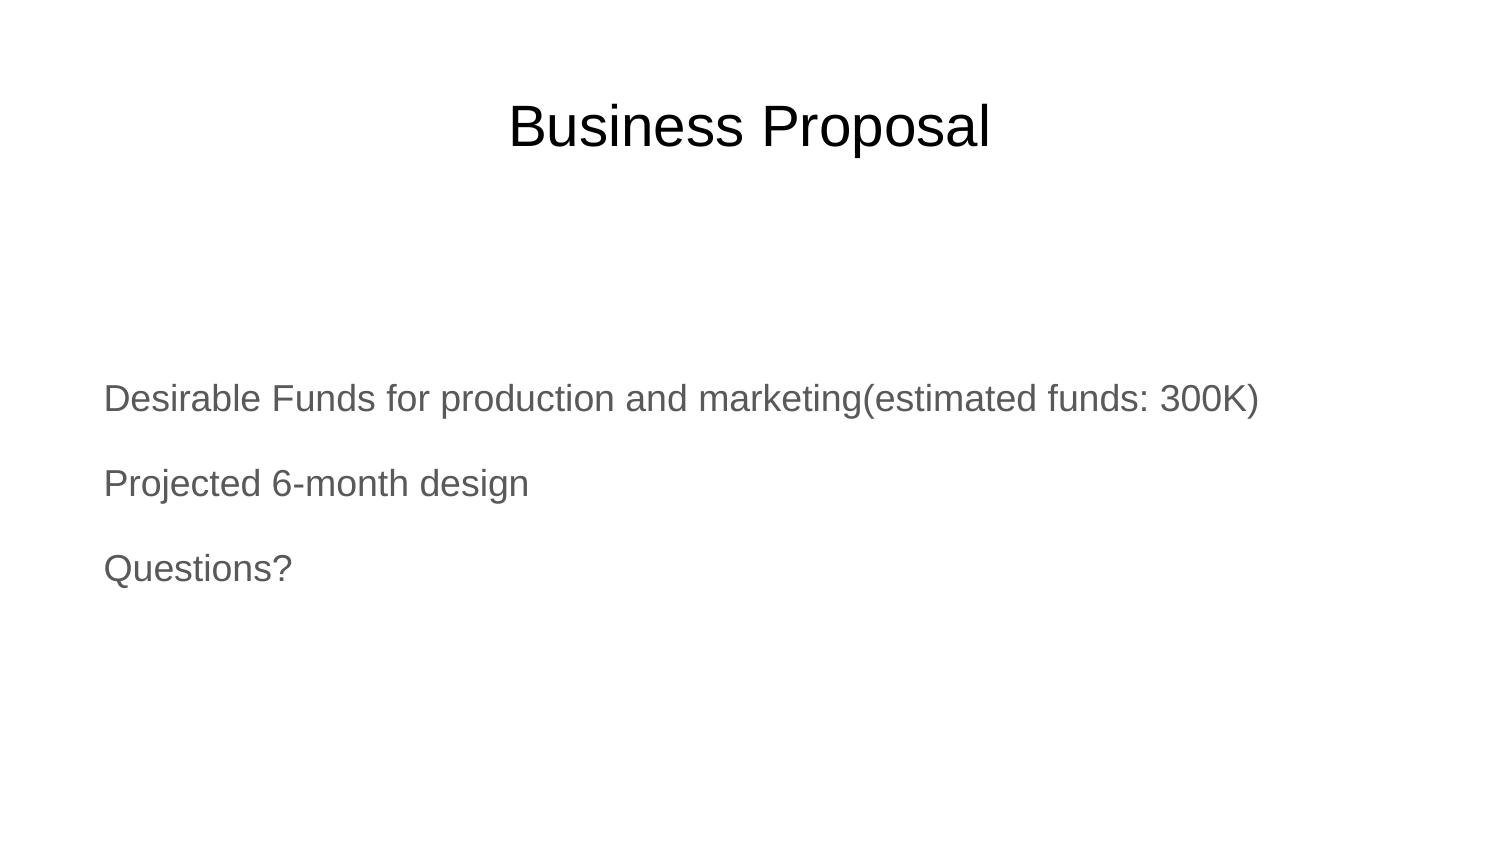

# Business Proposal

Desirable Funds for production and marketing(estimated funds: 300K)
Projected 6-month design
Questions?